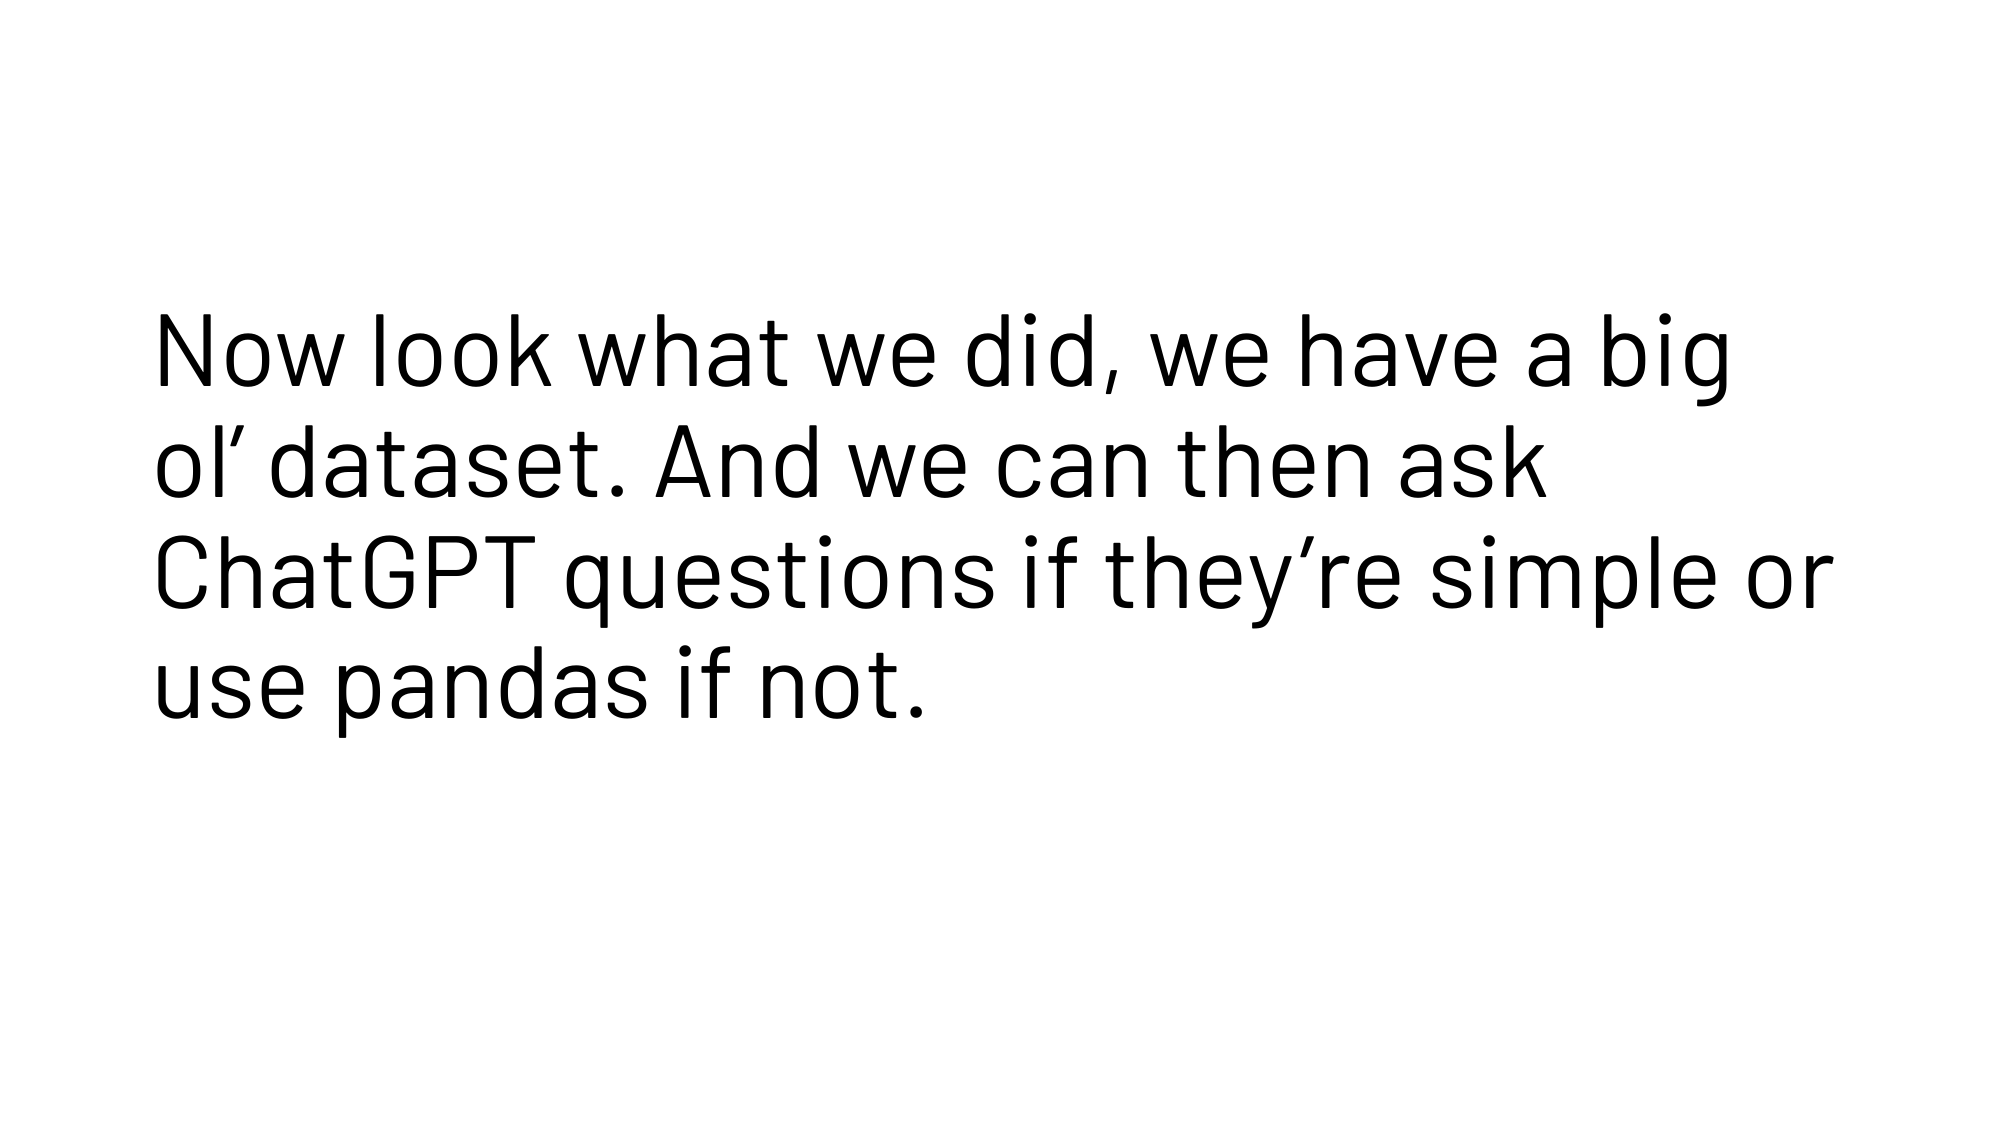

# Now look what we did, we have a big ol’ dataset. And we can then ask ChatGPT questions if they’re simple or use pandas if not.